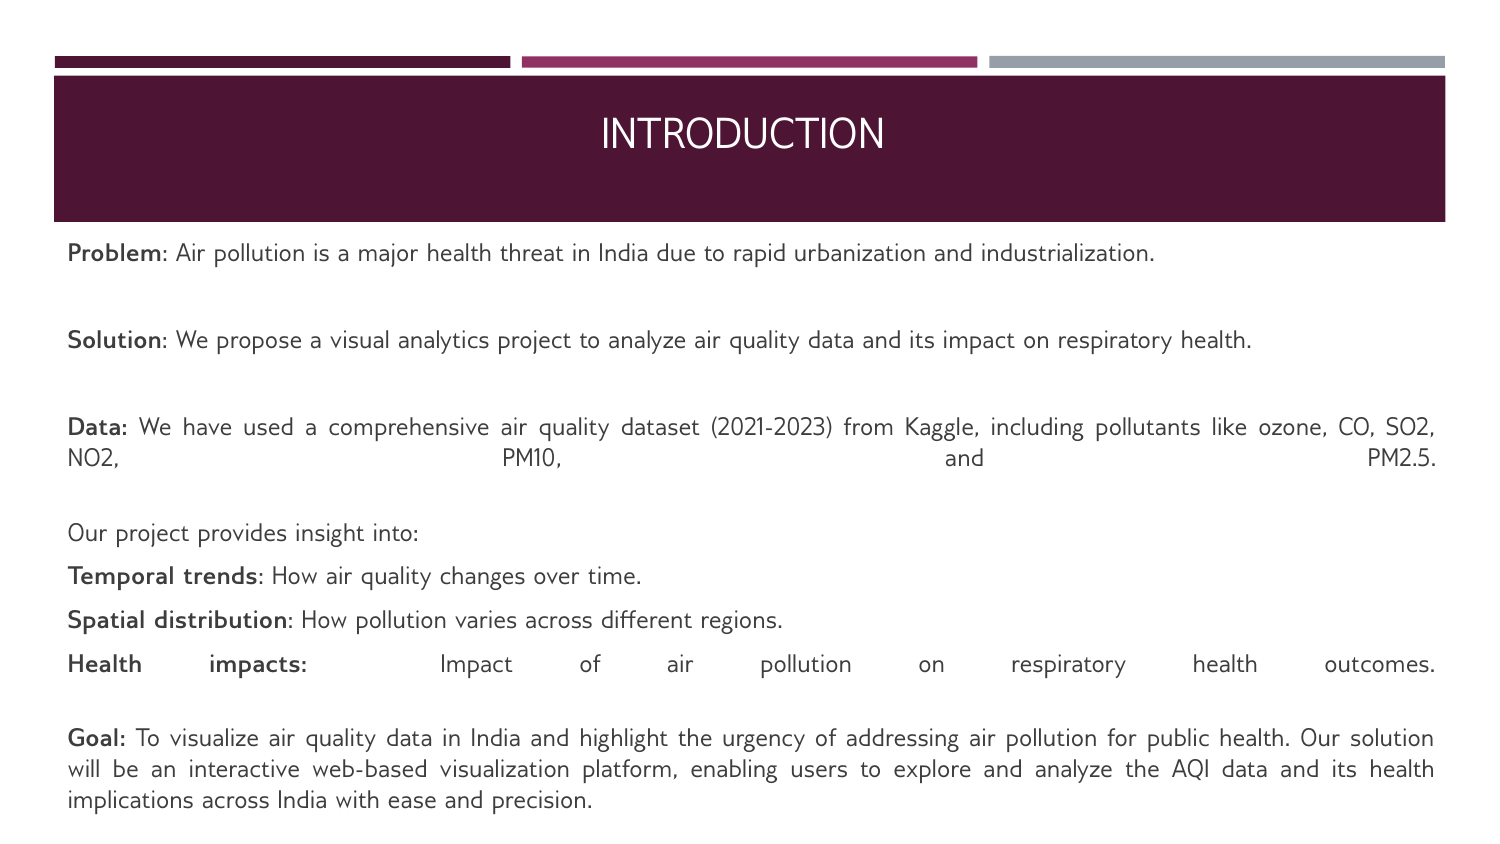

# INTRODUCTION
Problem: Air pollution is a major health threat in India due to rapid urbanization and industrialization.

Solution: We propose a visual analytics project to analyze air quality data and its impact on respiratory health.

Data: We have used a comprehensive air quality dataset (2021-2023) from Kaggle, including pollutants like ozone, CO, SO2, NO2, PM10, and PM2.5.
Our project provides insight into:
Temporal trends: How air quality changes over time.
Spatial distribution: How pollution varies across different regions.
Health impacts:  Impact of air pollution on respiratory health outcomes.
Goal: To visualize air quality data in India and highlight the urgency of addressing air pollution for public health. Our solution will be an interactive web-based visualization platform, enabling users to explore and analyze the AQI data and its health implications across India with ease and precision.